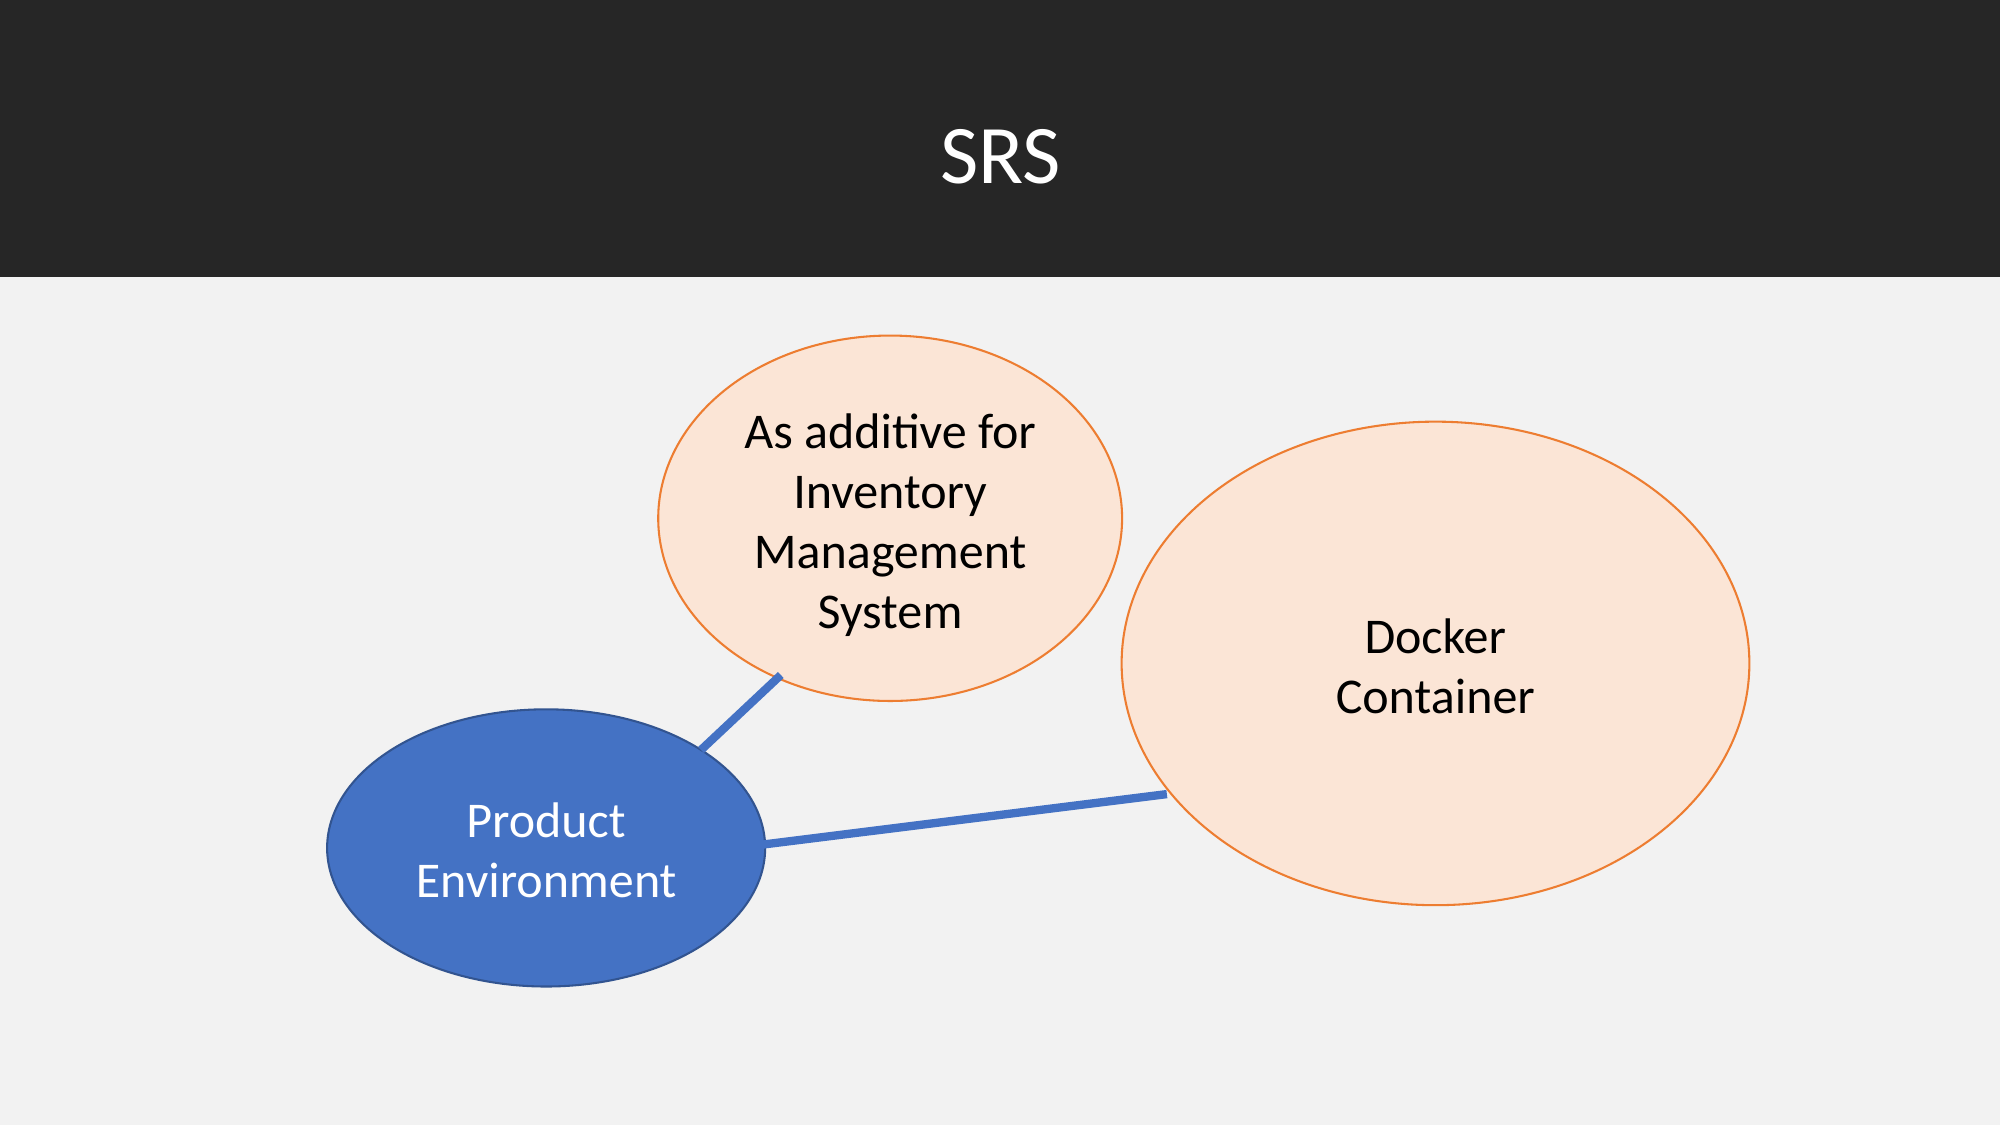

Usecases

# SRS

As additive for Inventory Management System
Purpose
Non-functional
Requirements
Docker
Container
Product Environment
Product
Requirements